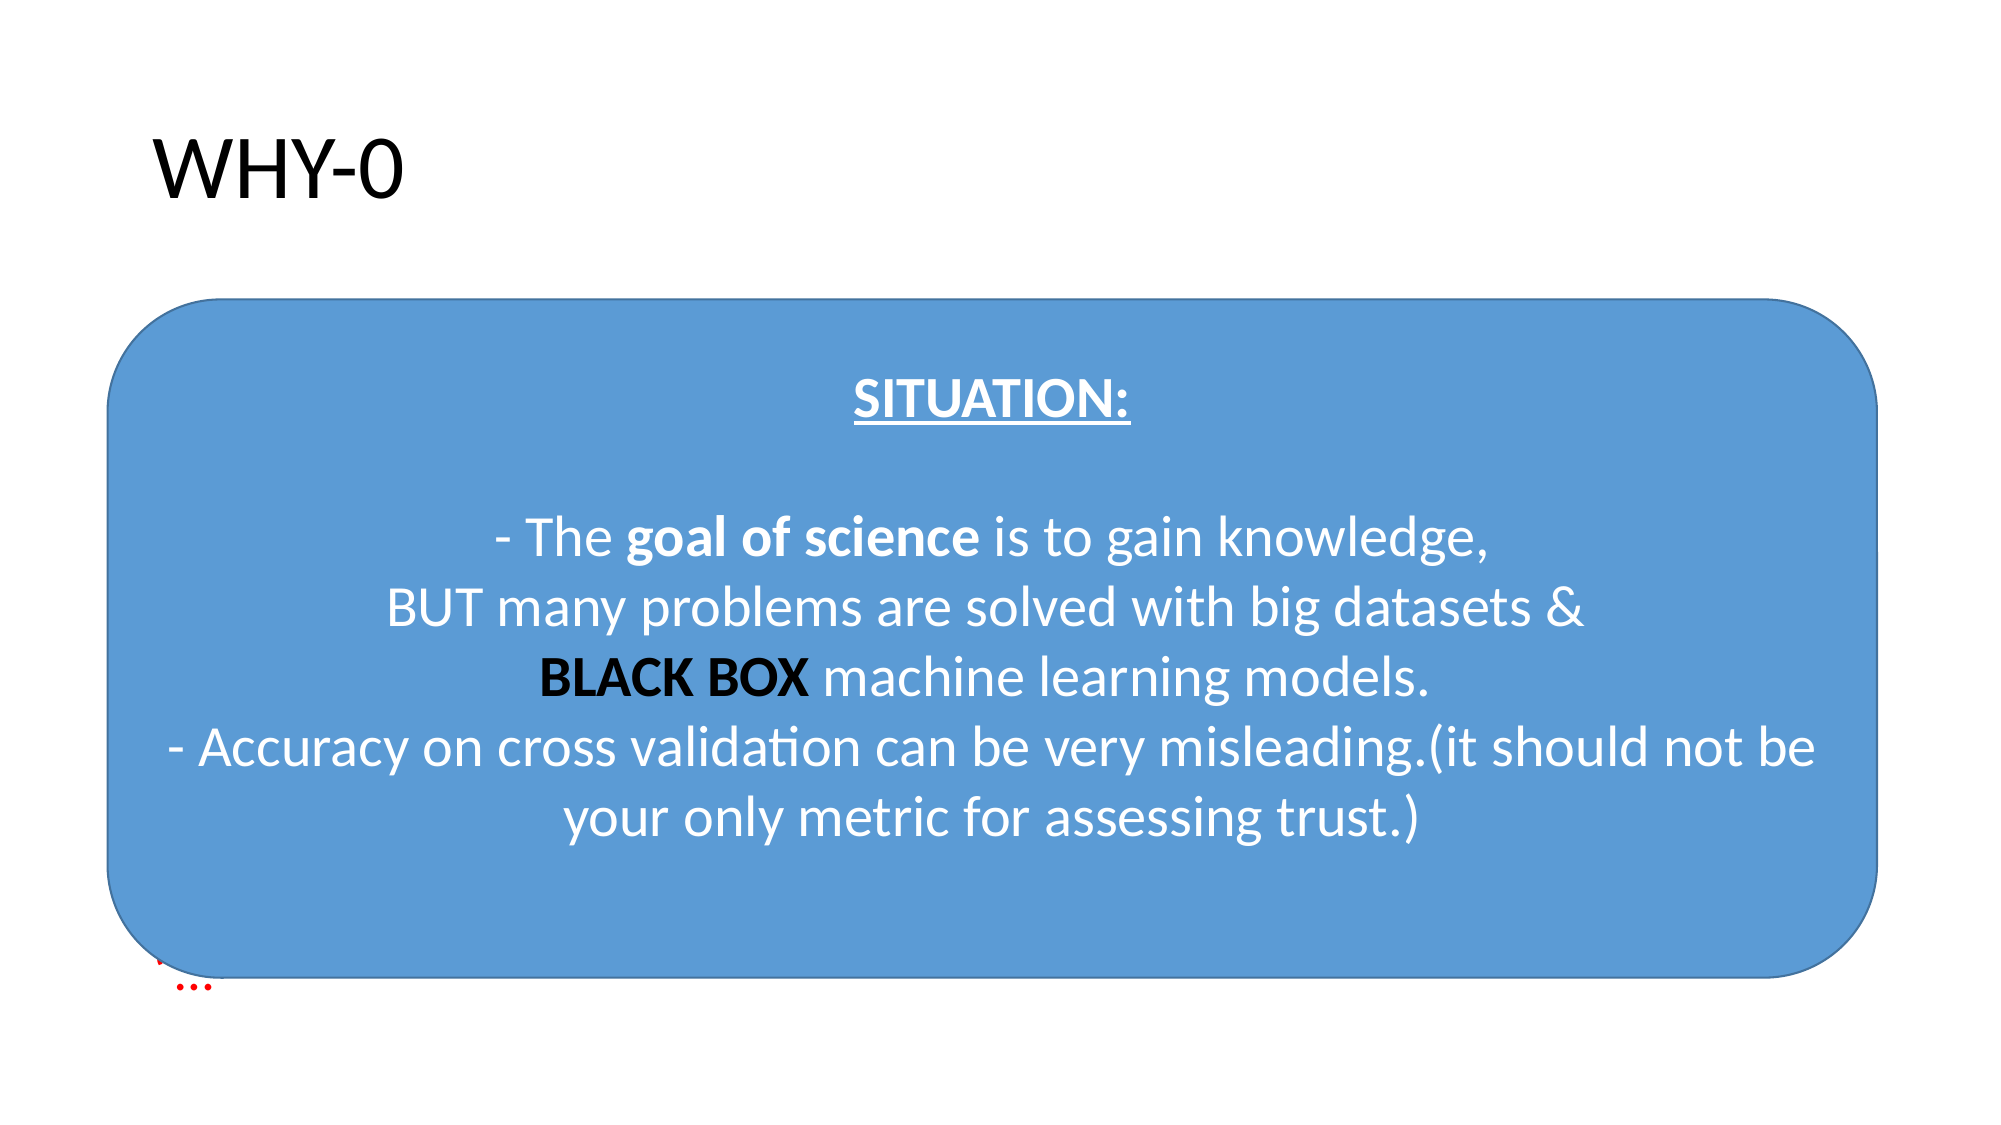

# WHY-0
SITUATION:

- The goal of science is to gain knowledge,
BUT many problems are solved with big datasets &
BLACK BOX machine learning models.
- Accuracy on cross validation can be very misleading.(it should not be your only metric for assessing trust.)

feels unexpectedly sick and asks, “Why do I feel so sick?”. He learns that he gets sick every time he eats those red berries. He updates his mental model and decides that the berries caused the sickness and should therefore be avoided.
“Why did my dog bite me even though it has never done so before?” “The dog was under stress and bit.”
 Amazon recommend some product:
“It is based on frequently purchased product combinations”
 rejects a loan application from applicants?
“…”